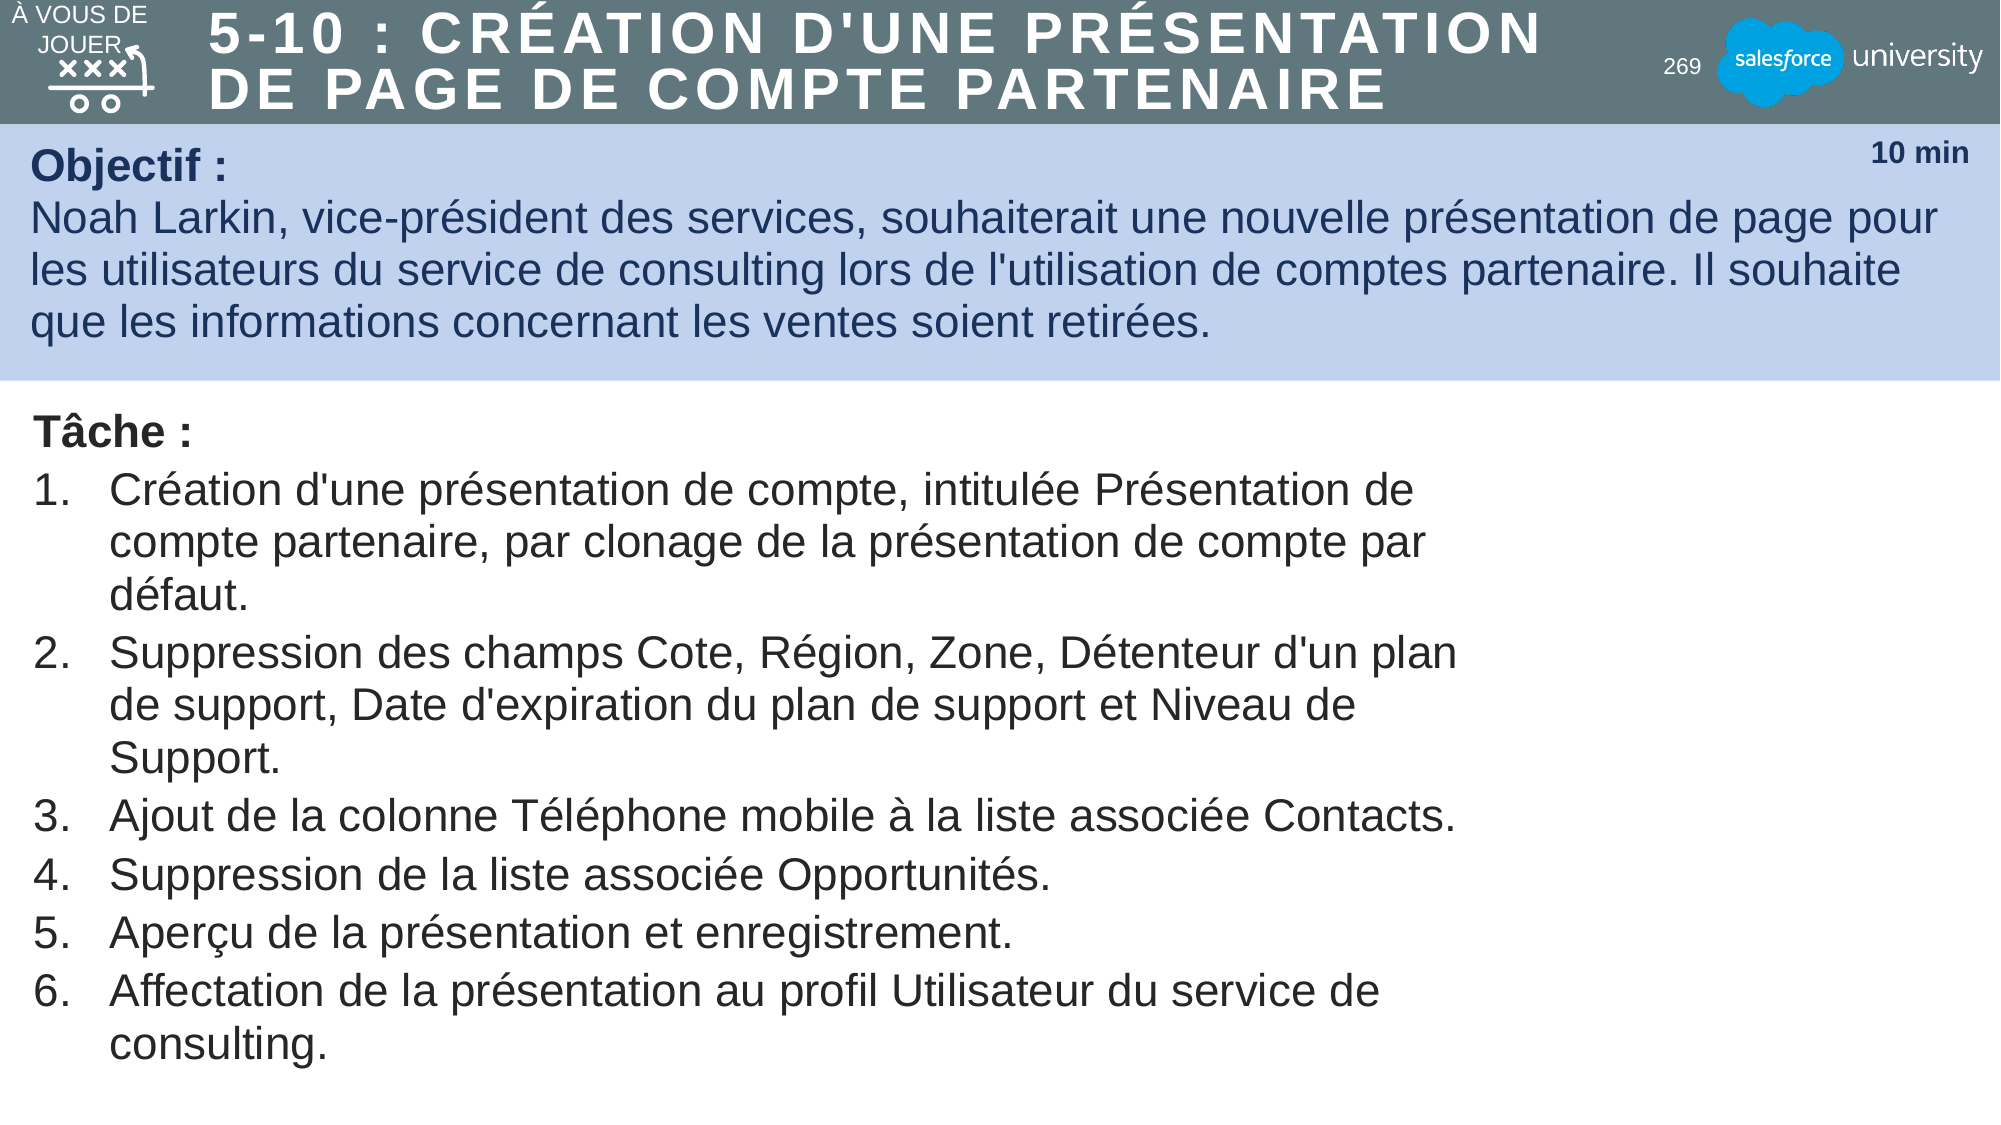

À VOUS DE JOUER
# 5-10 : Création d'une présentation de page de compte partenaire
269
Objectif :
Noah Larkin, vice-président des services, souhaiterait une nouvelle présentation de page pour les utilisateurs du service de consulting lors de l'utilisation de comptes partenaire. Il souhaite que les informations concernant les ventes soient retirées.
10 min
Tâche :
Création d'une présentation de compte, intitulée Présentation de compte partenaire, par clonage de la présentation de compte par défaut.
Suppression des champs Cote, Région, Zone, Détenteur d'un plan de support, Date d'expiration du plan de support et Niveau de Support.
Ajout de la colonne Téléphone mobile à la liste associée Contacts.
Suppression de la liste associée Opportunités.
Aperçu de la présentation et enregistrement.
Affectation de la présentation au profil Utilisateur du service de consulting.